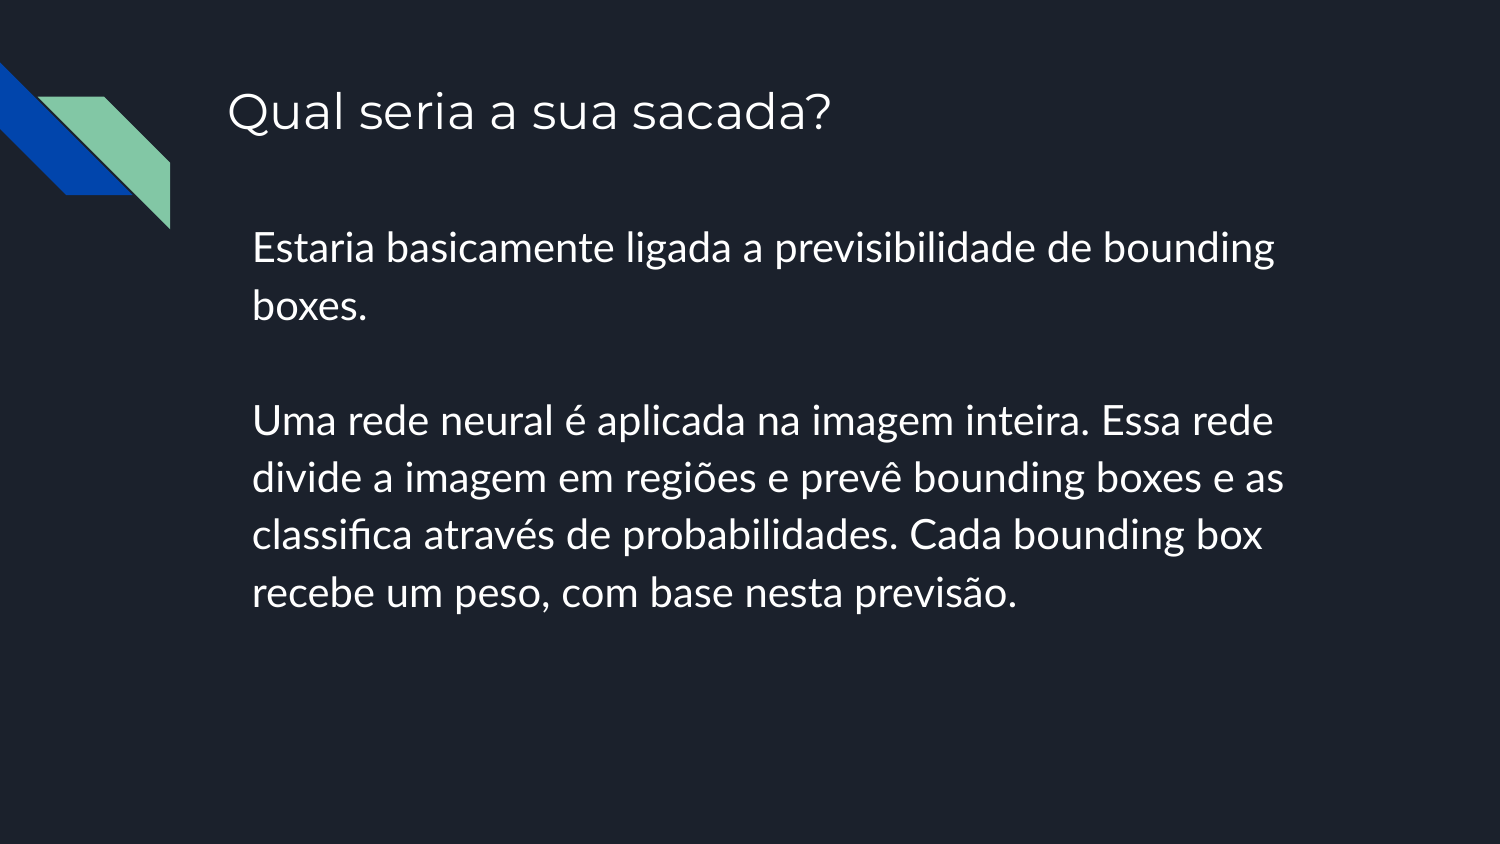

# Qual seria a sua sacada?
Estaria basicamente ligada a previsibilidade de bounding boxes.

Uma rede neural é aplicada na imagem inteira. Essa rede divide a imagem em regiões e prevê bounding boxes e as classifica através de probabilidades. Cada bounding box recebe um peso, com base nesta previsão.